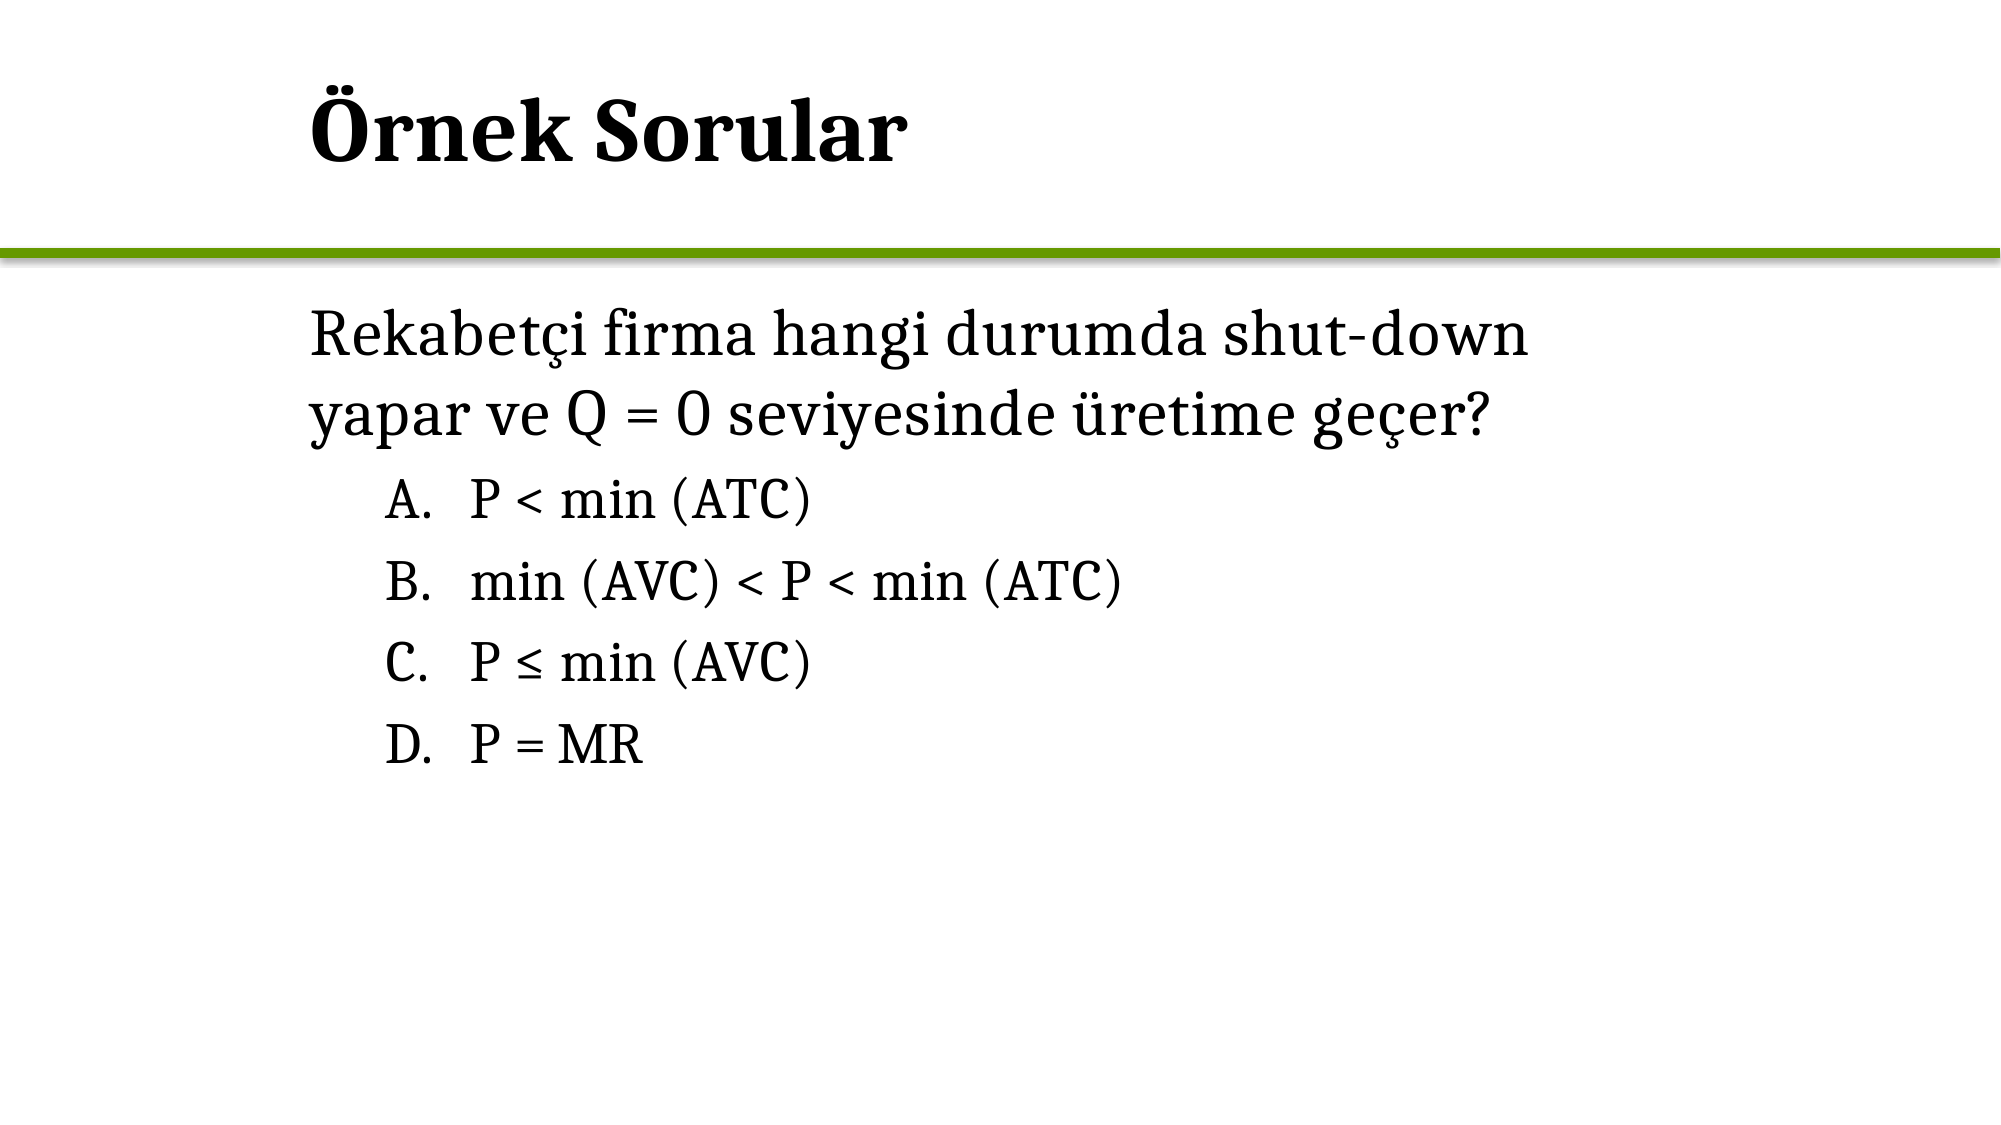

Örnek Sorular
Rekabetçi firma hangi durumda shut-down yapar ve Q = 0 seviyesinde üretime geçer?
P < min (ATC)
min (AVC) < P < min (ATC)
P ≤ min (AVC)
P = MR